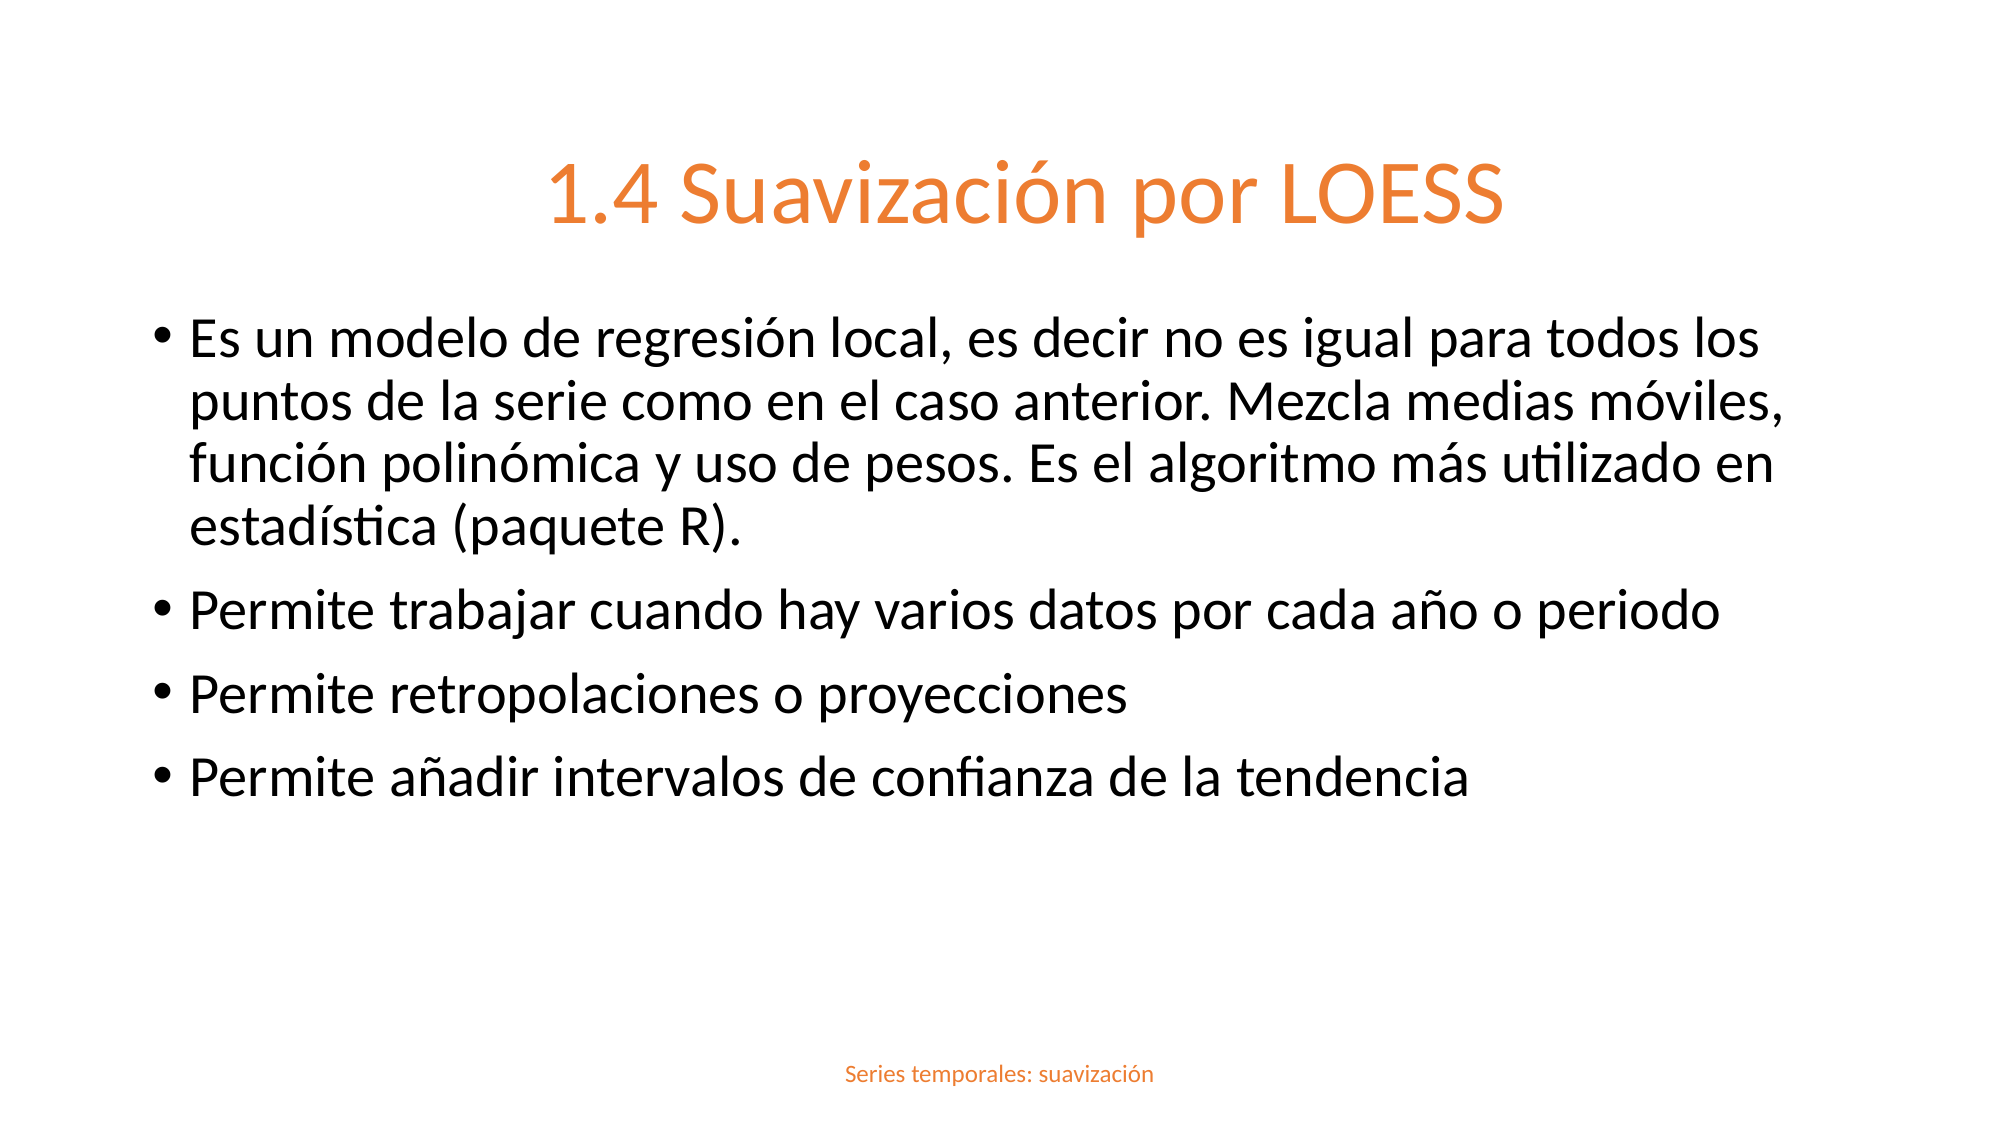

1.4 Suavización por LOESS
Es un modelo de regresión local, es decir no es igual para todos los puntos de la serie como en el caso anterior. Mezcla medias móviles, función polinómica y uso de pesos. Es el algoritmo más utilizado en estadística (paquete R).
Permite trabajar cuando hay varios datos por cada año o periodo
Permite retropolaciones o proyecciones
Permite añadir intervalos de confianza de la tendencia
Series temporales: suavización